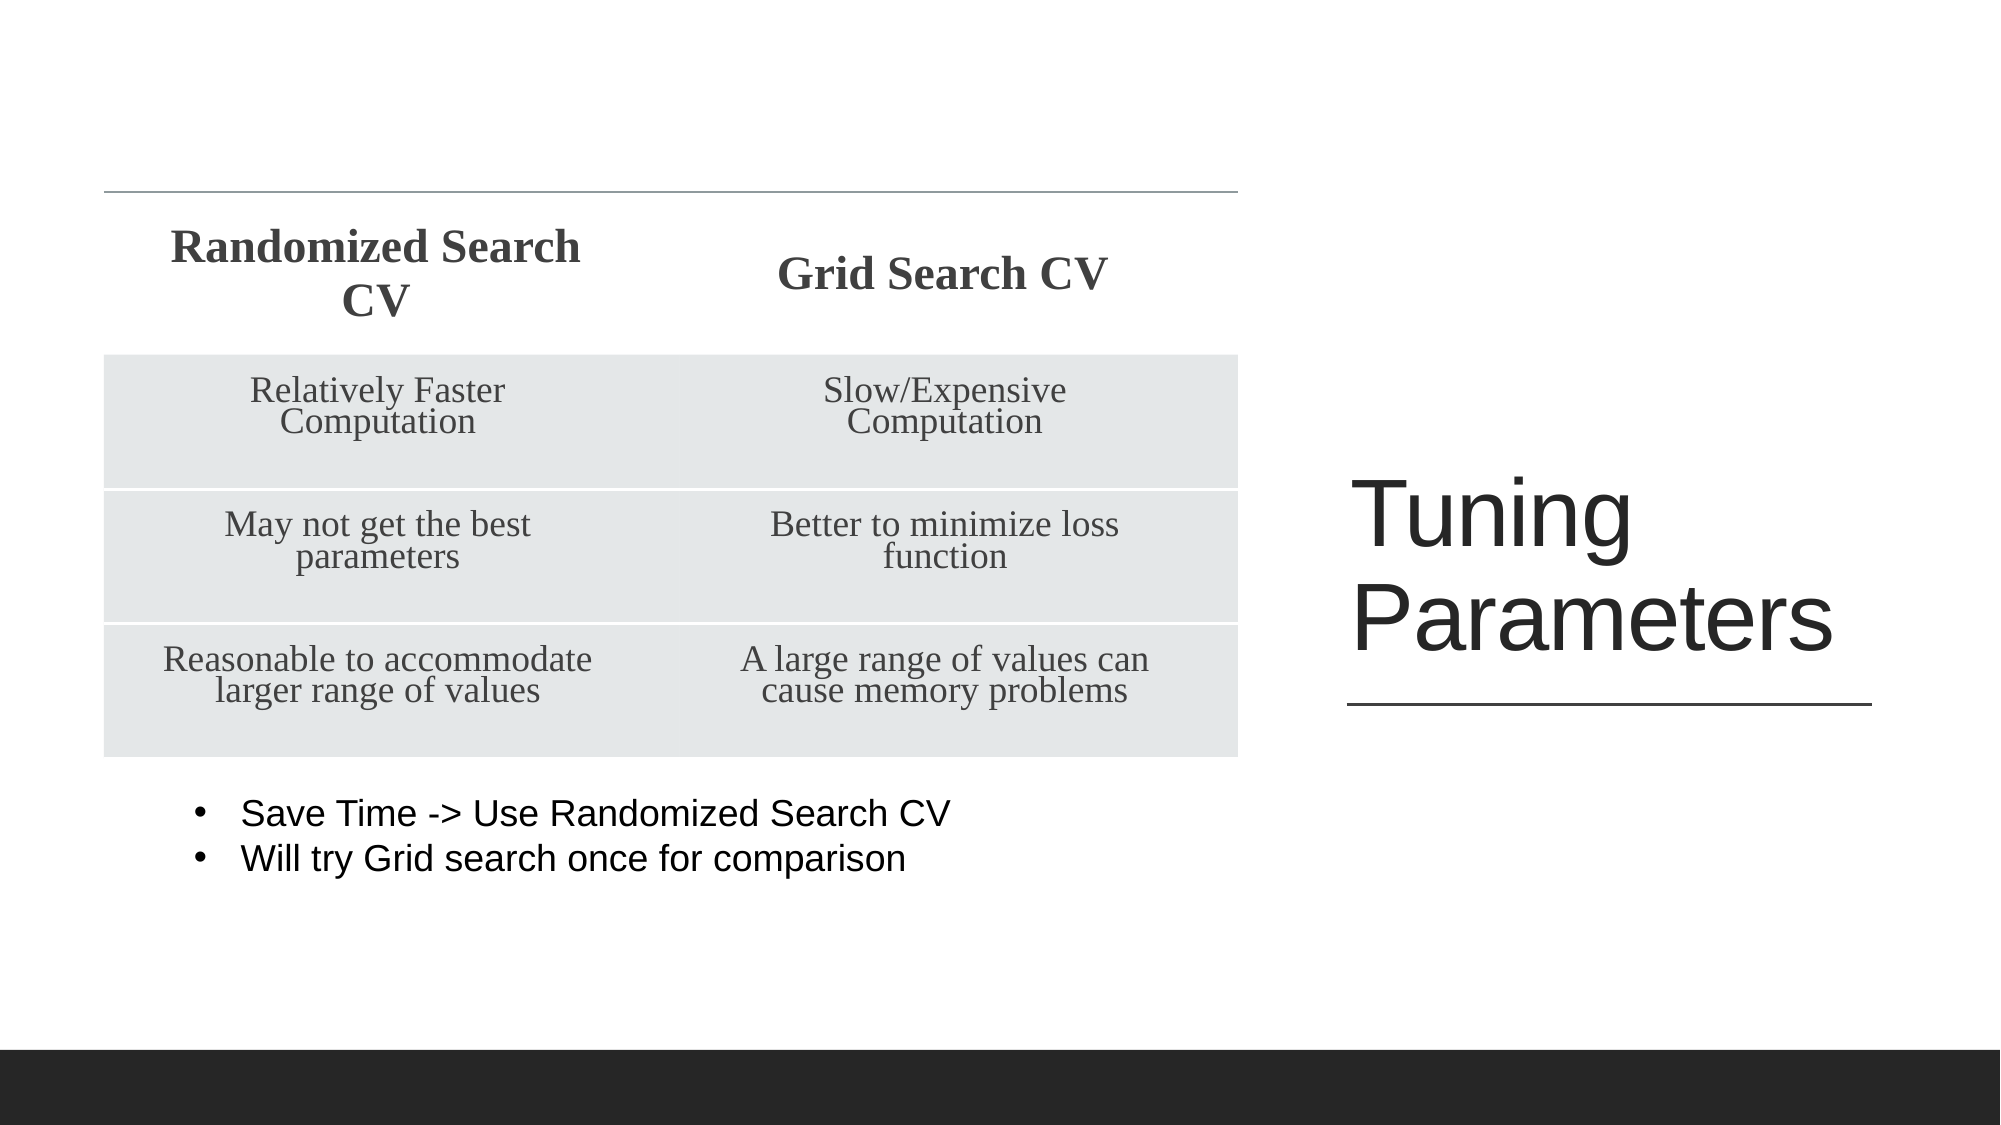

Tuning Parameters
| Randomized Search CV | Grid Search CV |
| --- | --- |
| Relatively Faster Computation | Slow/Expensive Computation |
| May not get the best parameters | Better to minimize loss function |
| Reasonable to accommodate larger range of values | A large range of values can cause memory problems |
Save Time -> Use Randomized Search CV
Will try Grid search once for comparison